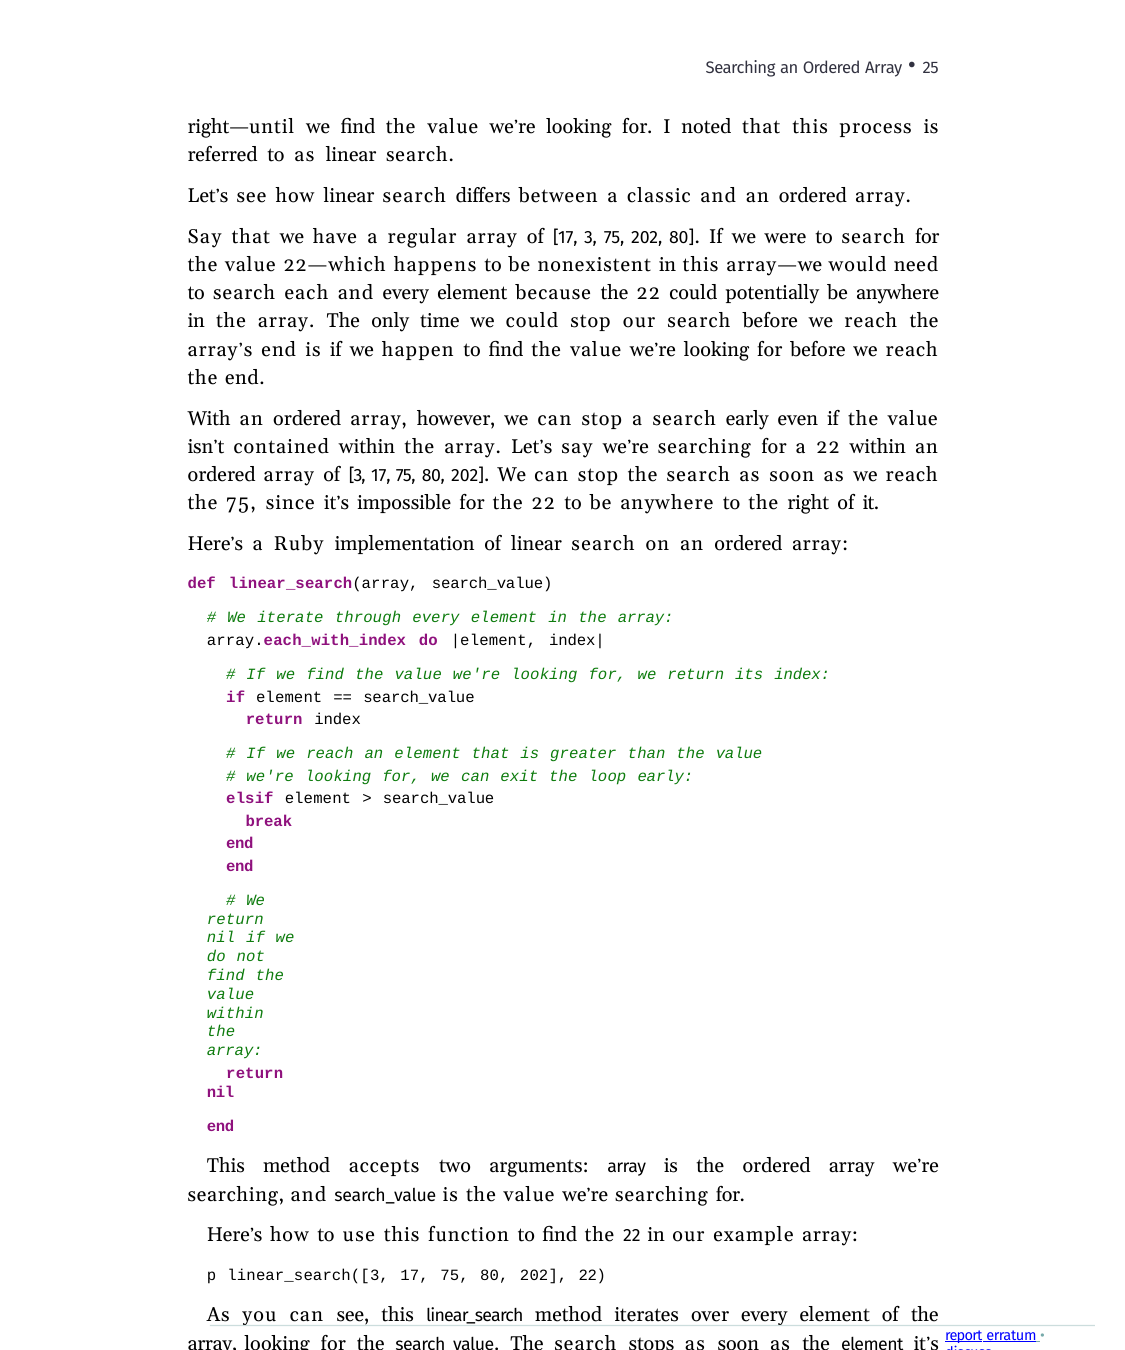

Searching an Ordered Array • 25

right—until we find the value we’re looking for. I noted that this process is referred to as linear search.
Let’s see how linear search differs between a classic and an ordered array.
Say that we have a regular array of [17, 3, 75, 202, 80]. If we were to search for the value 22—which happens to be nonexistent in this array—we would need to search each and every element because the 22 could potentially be anywhere in the array. The only time we could stop our search before we reach the array’s end is if we happen to find the value we’re looking for before we reach the end.
With an ordered array, however, we can stop a search early even if the value isn’t contained within the array. Let’s say we’re searching for a 22 within an ordered array of [3, 17, 75, 80, 202]. We can stop the search as soon as we reach the 75, since it’s impossible for the 22 to be anywhere to the right of it.
Here’s a Ruby implementation of linear search on an ordered array:
def linear_search(array, search_value)
# We iterate through every element in the array:
array.each_with_index do |element, index|
# If we find the value we're looking for, we return its index:
if element == search_value
return index
# If we reach an element that is greater than the value # we're looking for, we can exit the loop early:
elsif element > search_value
break end
end
# We return nil if we do not find the value within the array:
return nil
end
This method accepts two arguments: array is the ordered array we’re searching, and search_value is the value we’re searching for.
Here’s how to use this function to find the 22 in our example array:
p linear_search([3, 17, 75, 80, 202], 22)
As you can see, this linear_search method iterates over every element of the array, looking for the search_value. The search stops as soon as the element it’s iterating over is greater than the search_value, since we know that the search_value will not be found further within the array.
report erratum • discuss